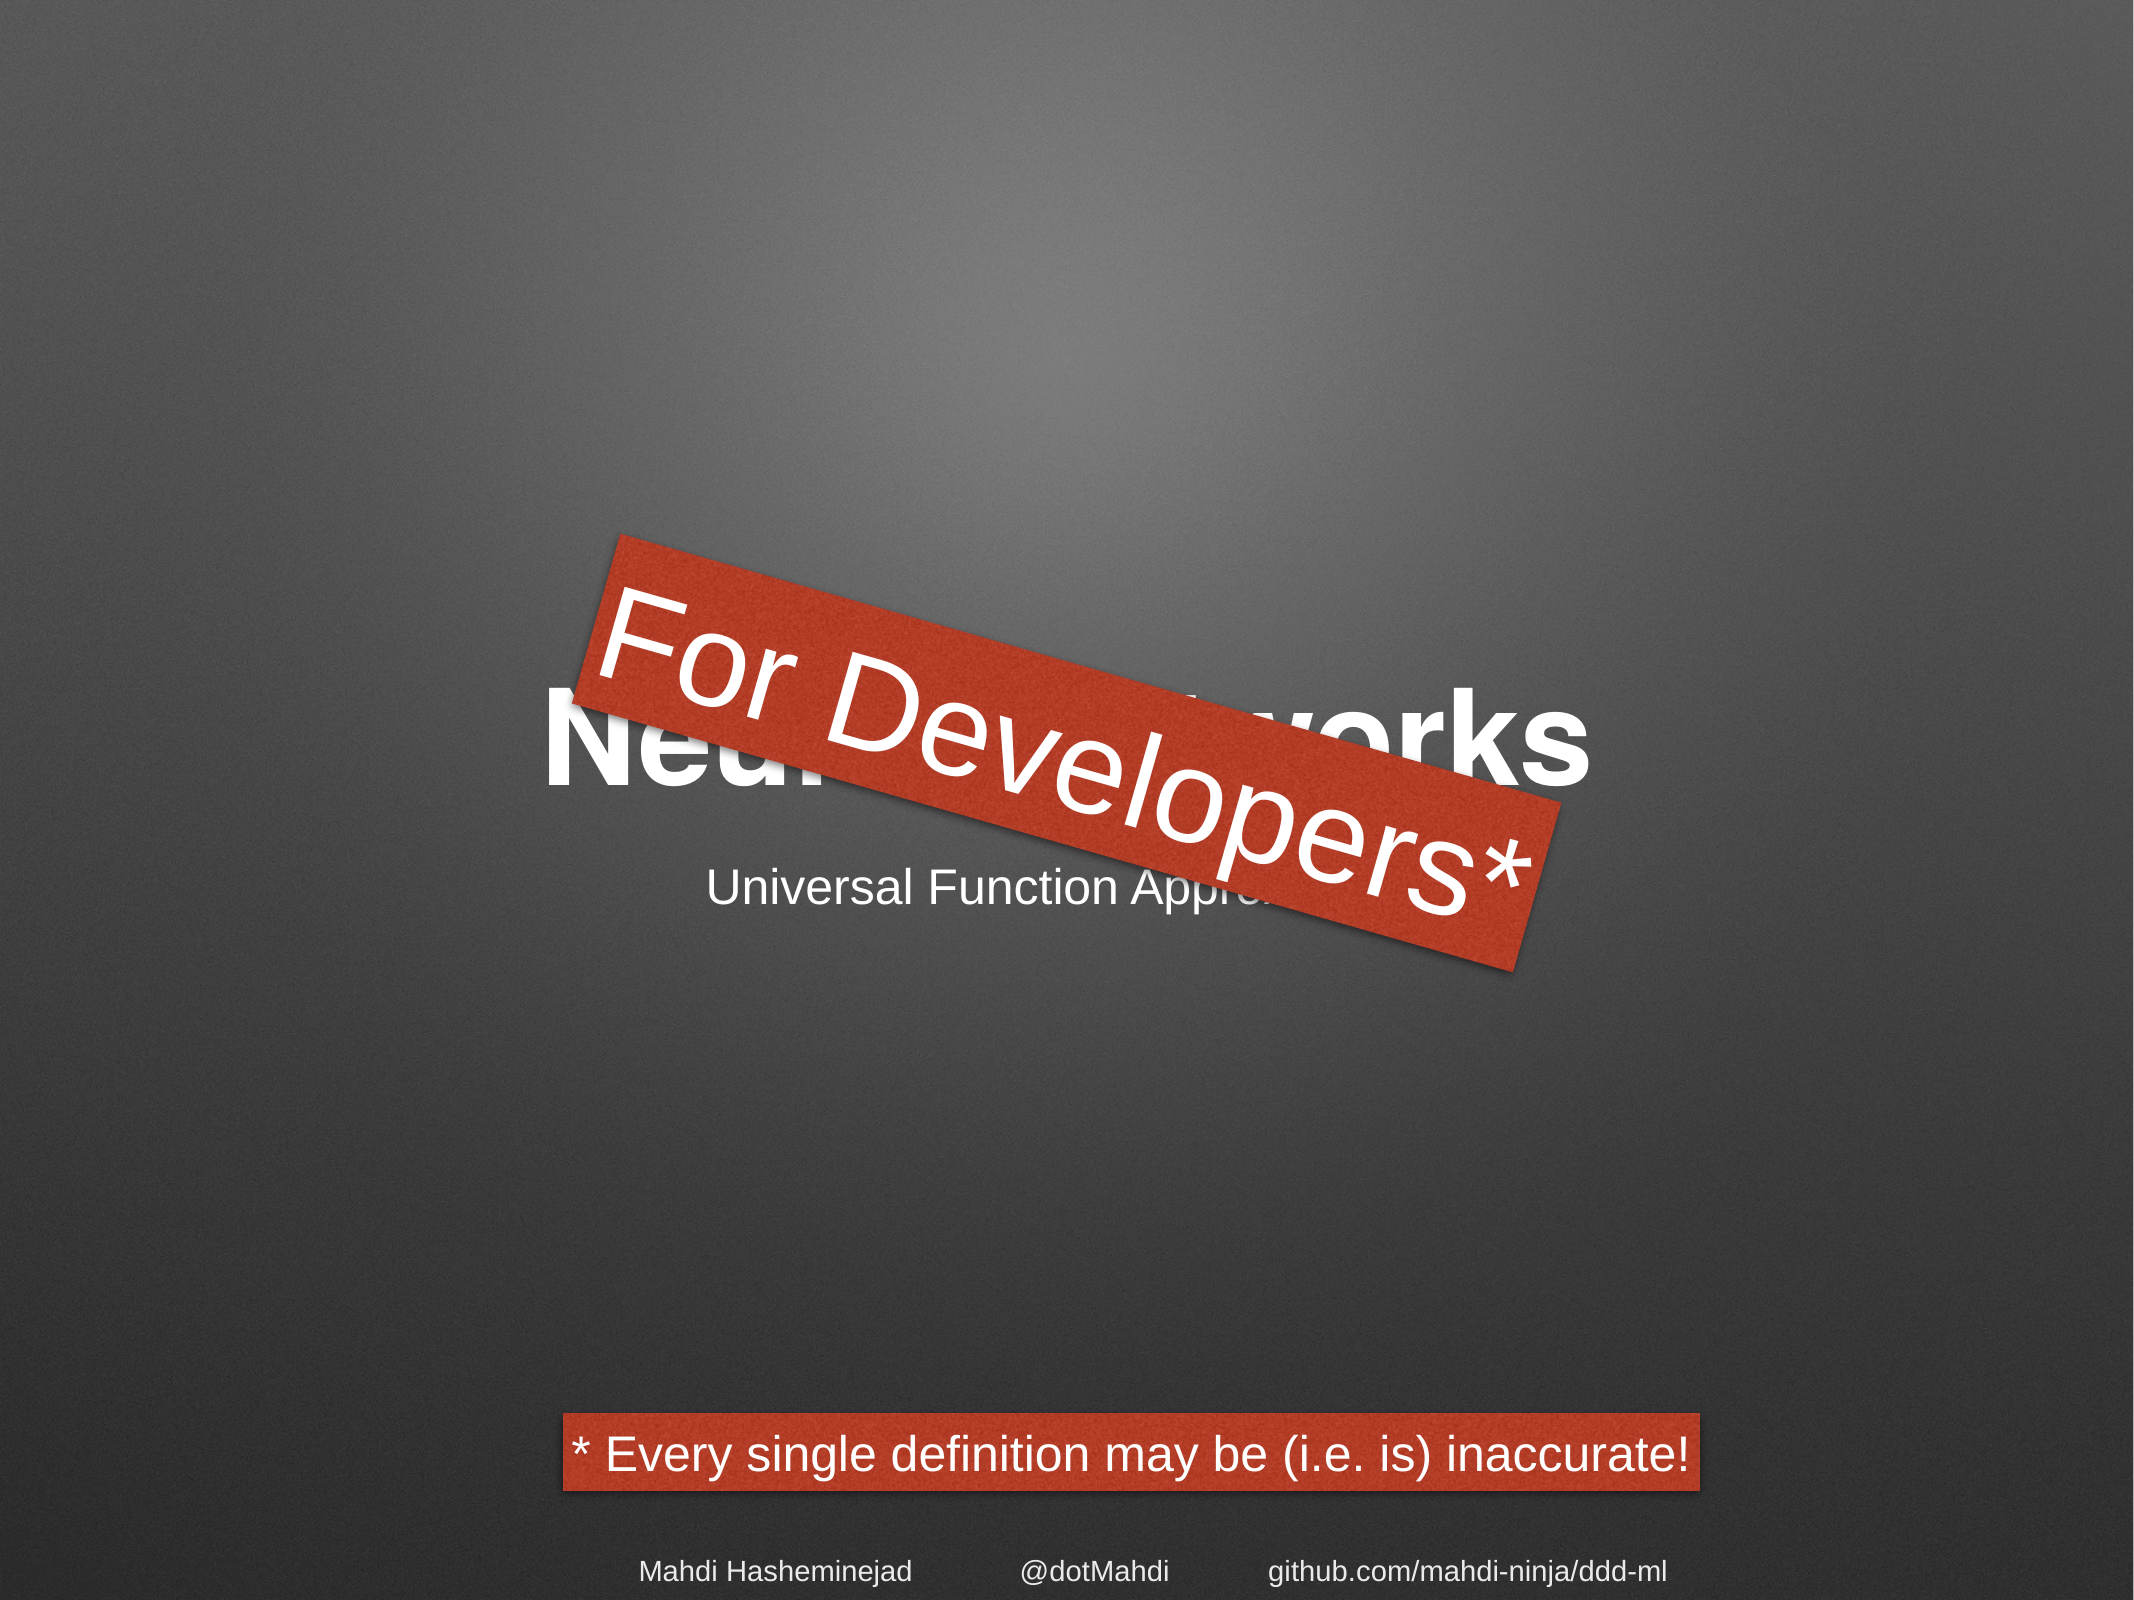

# Neural Networks
For Developers*
Universal Function Approximator
* Every single definition may be (i.e. is) inaccurate!